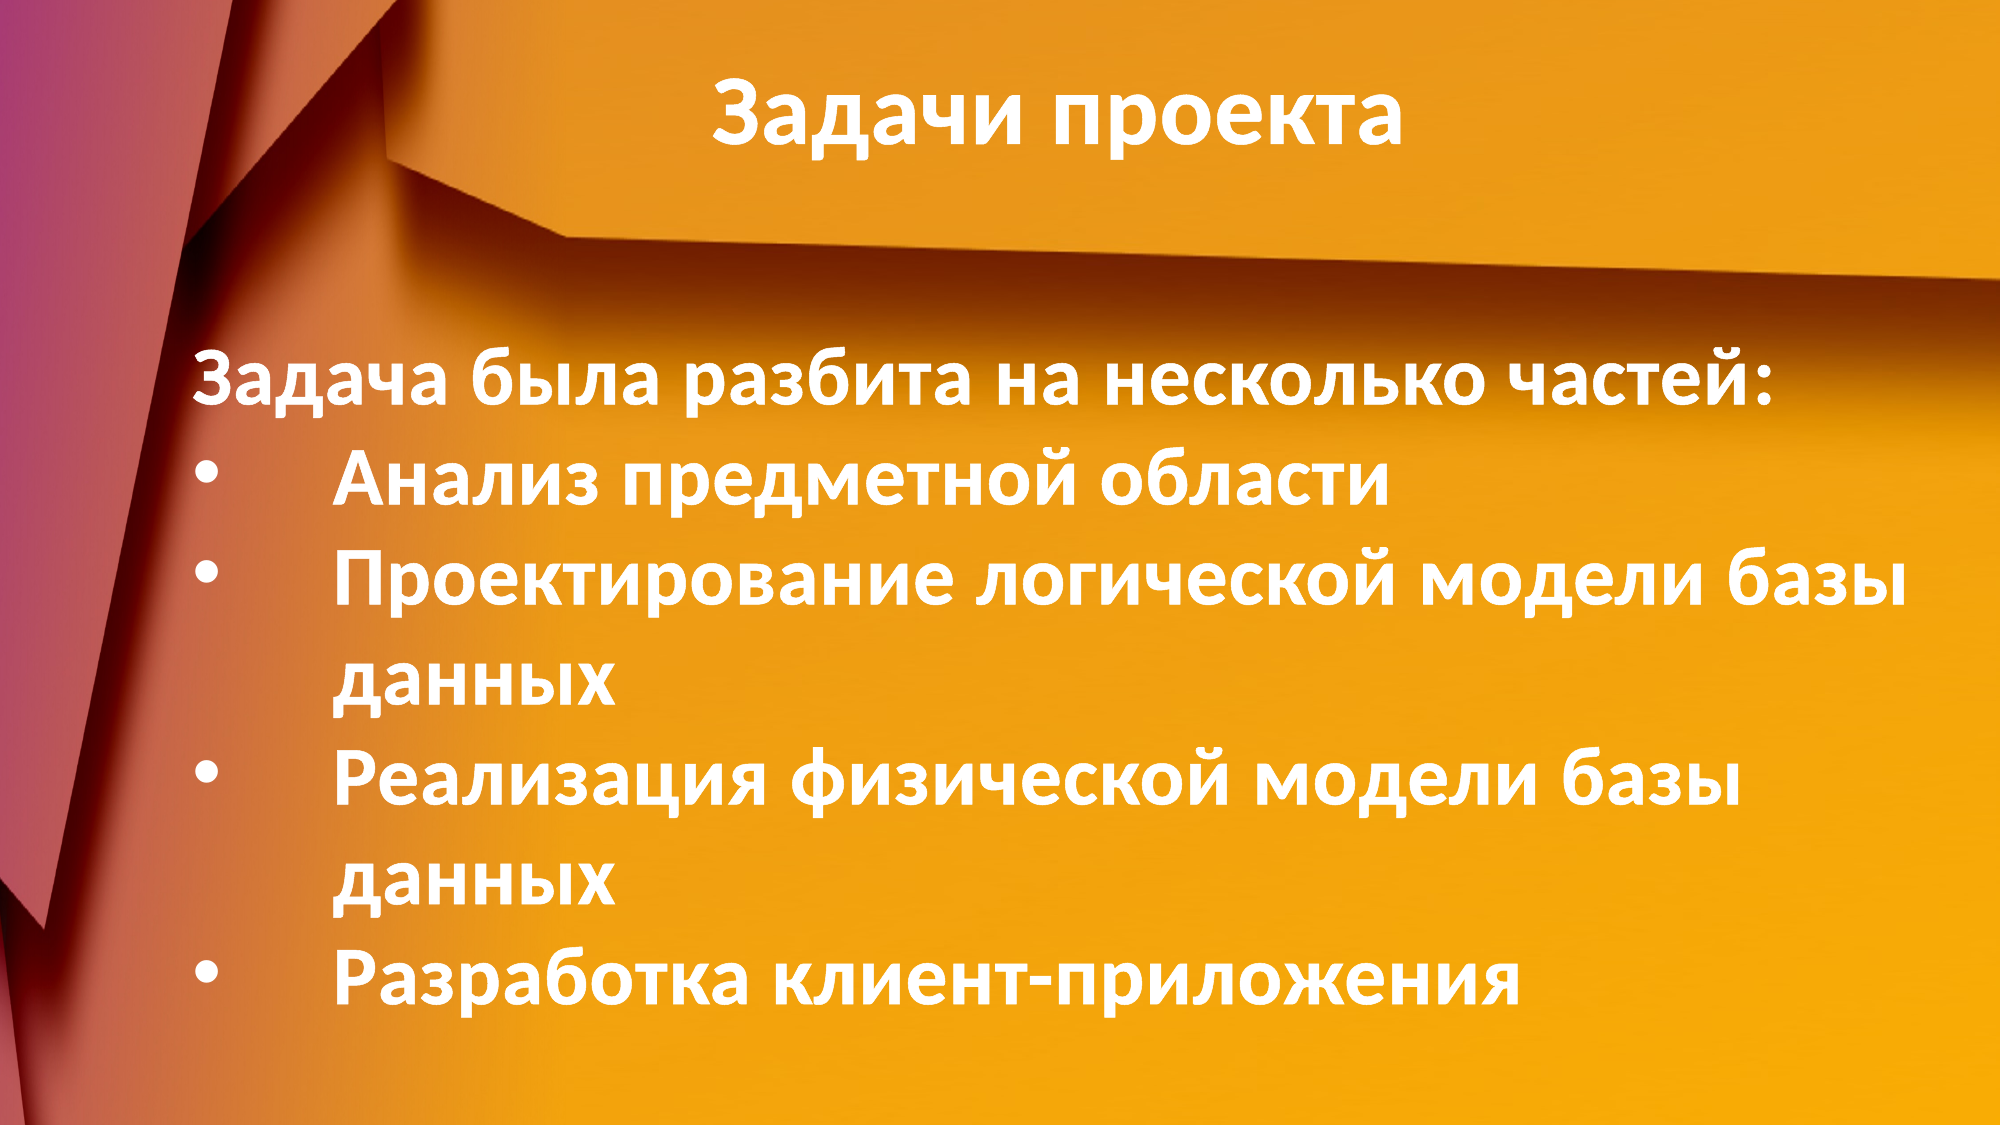

# Задачи проекта
Задача была разбита на несколько частей:
Анализ предметной области
Проектирование логической модели базы данных
Реализация физической модели базы данных
Разработка клиент-приложения